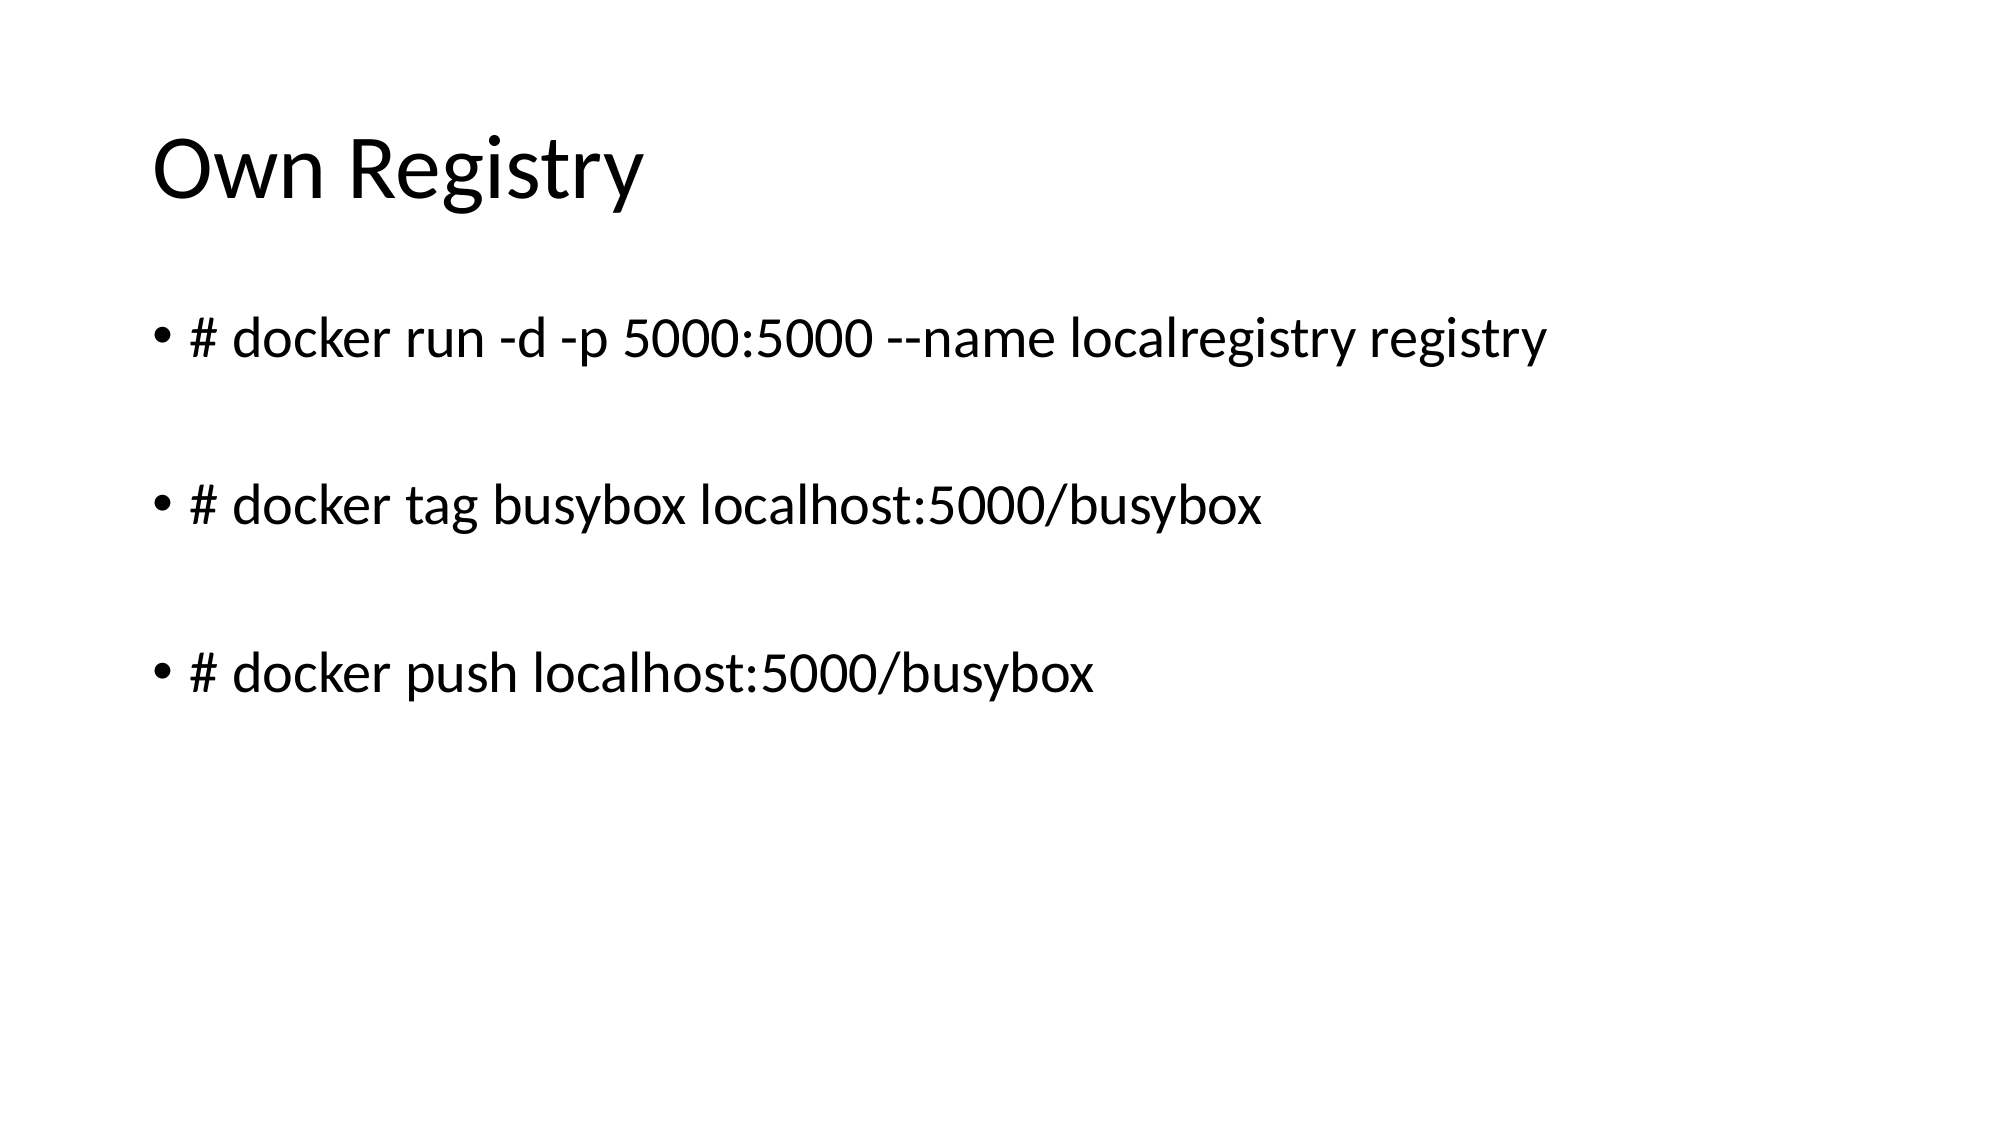

# Own Registry
# docker run -d -p 5000:5000 --name localregistry registry

# docker tag busybox localhost:5000/busybox

# docker push localhost:5000/busybox